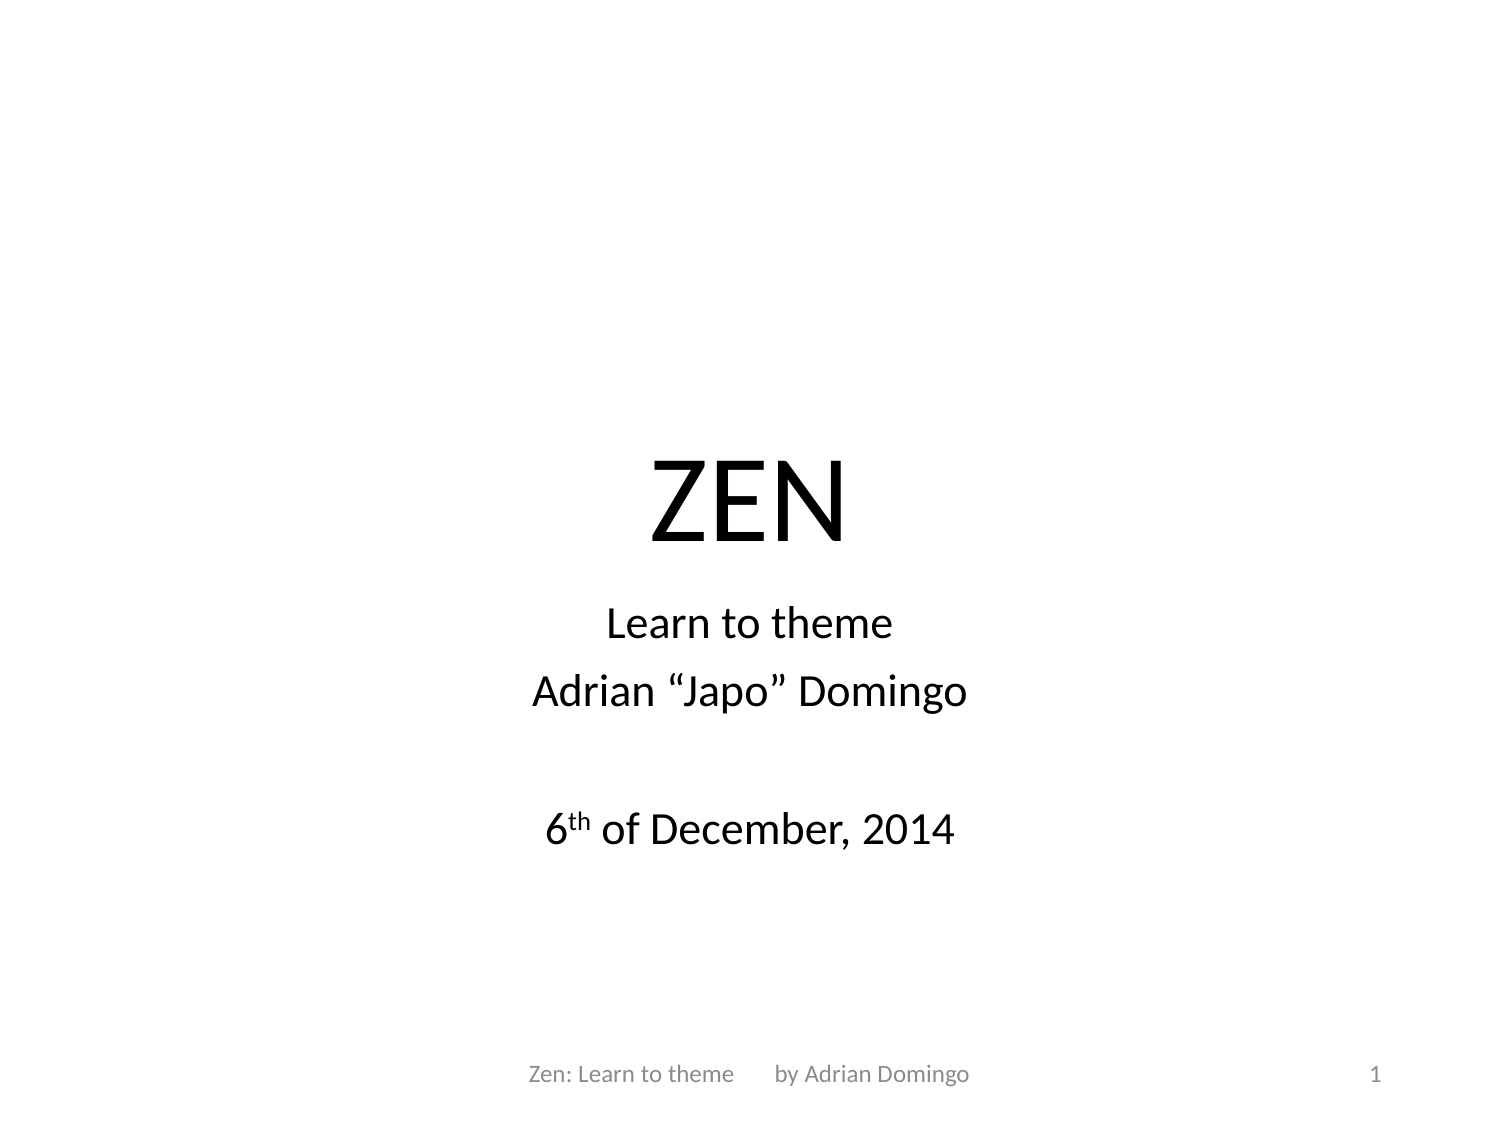

# ZEN
Learn to theme
Adrian “Japo” Domingo

6th of December, 2014
Zen: Learn to theme       by Adrian Domingo
1